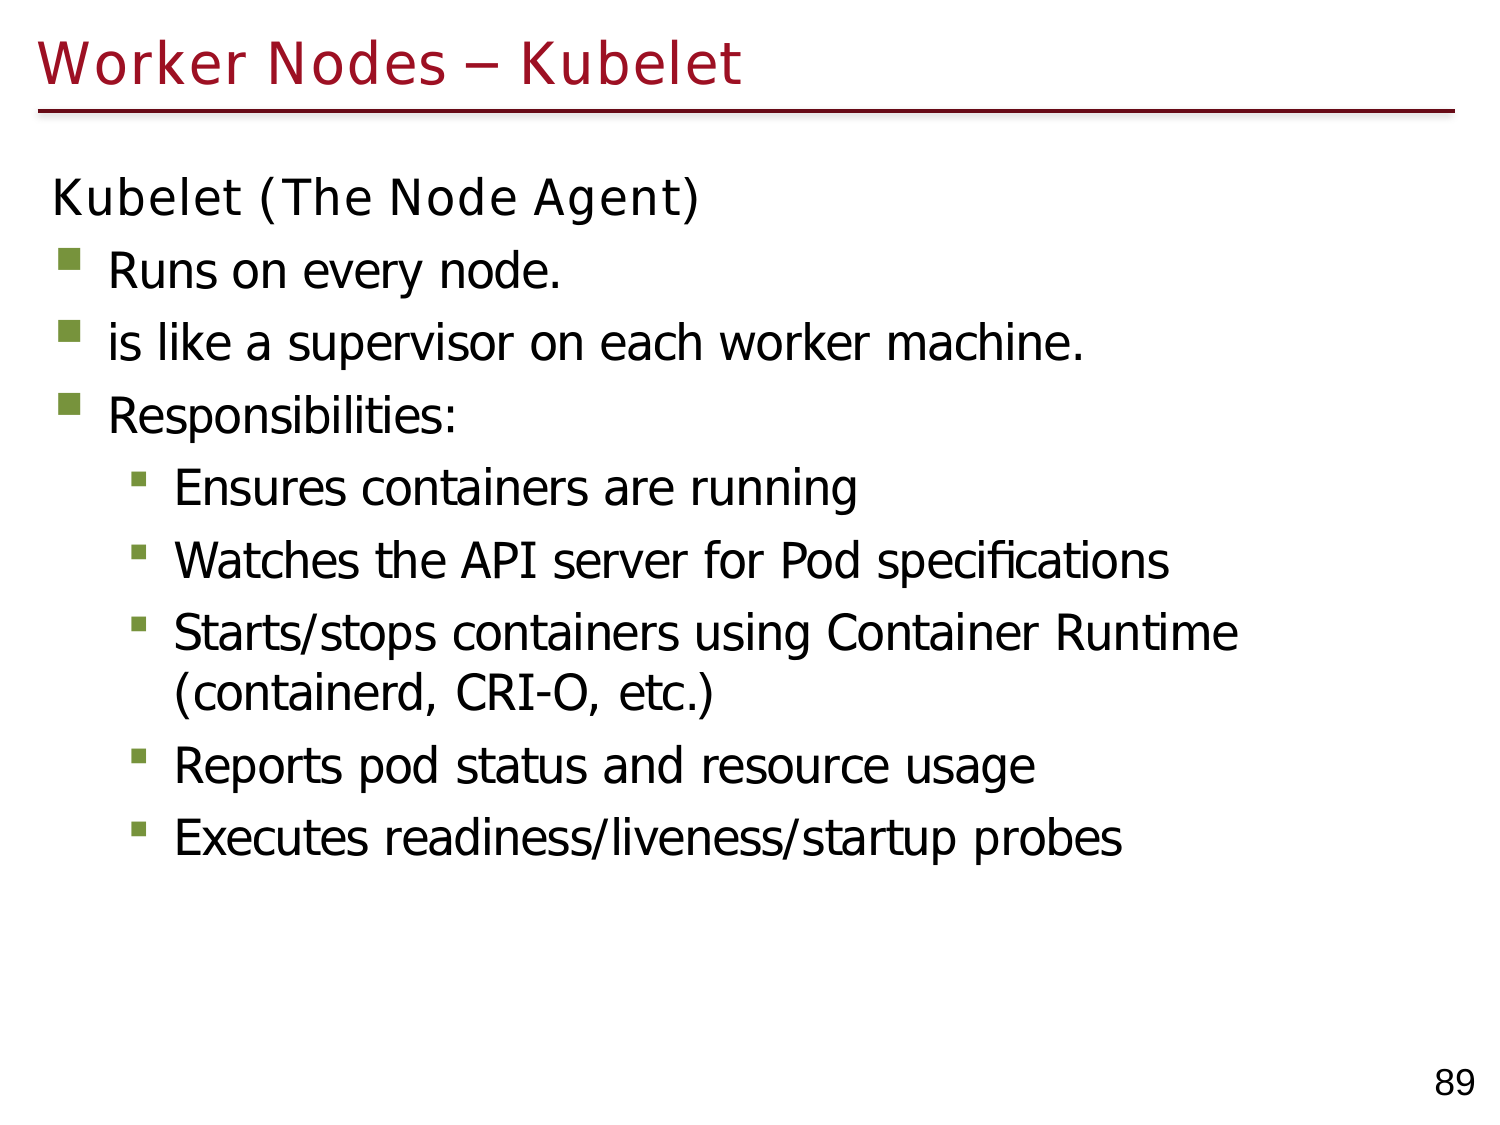

# Worker Nodes – Kubelet
Kubelet (The Node Agent)
Runs on every node.
is like a supervisor on each worker machine.
Responsibilities:
Ensures containers are running
Watches the API server for Pod specifications
Starts/stops containers using Container Runtime (containerd, CRI-O, etc.)
Reports pod status and resource usage
Executes readiness/liveness/startup probes

89